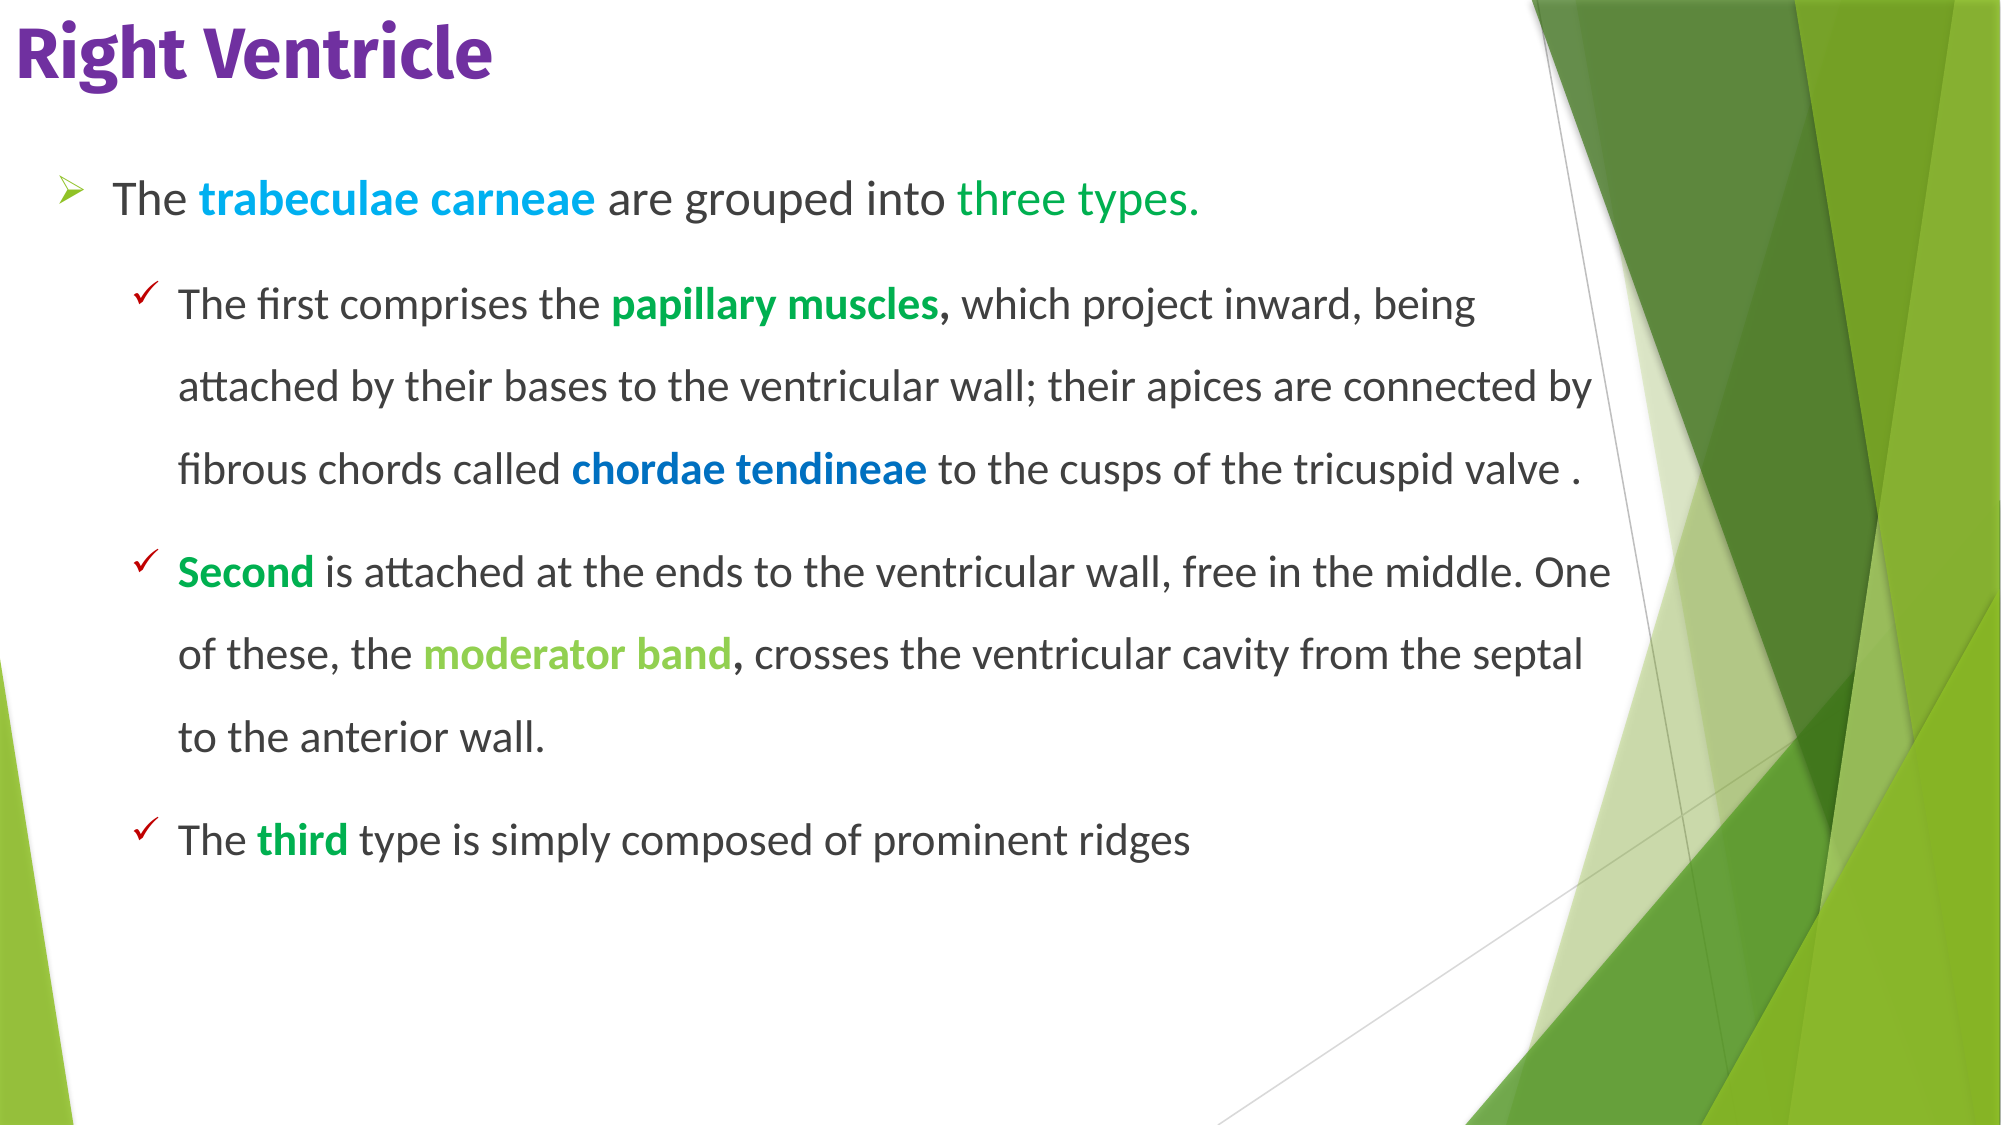

# Right Ventricle
The trabeculae carneae are grouped into three types.
The first comprises the papillary muscles, which project inward, being attached by their bases to the ventricular wall; their apices are connected by fibrous chords called chordae tendineae to the cusps of the tricuspid valve .
Second is attached at the ends to the ventricular wall, free in the middle. One of these, the moderator band, crosses the ventricular cavity from the septal to the anterior wall.
The third type is simply composed of prominent ridges